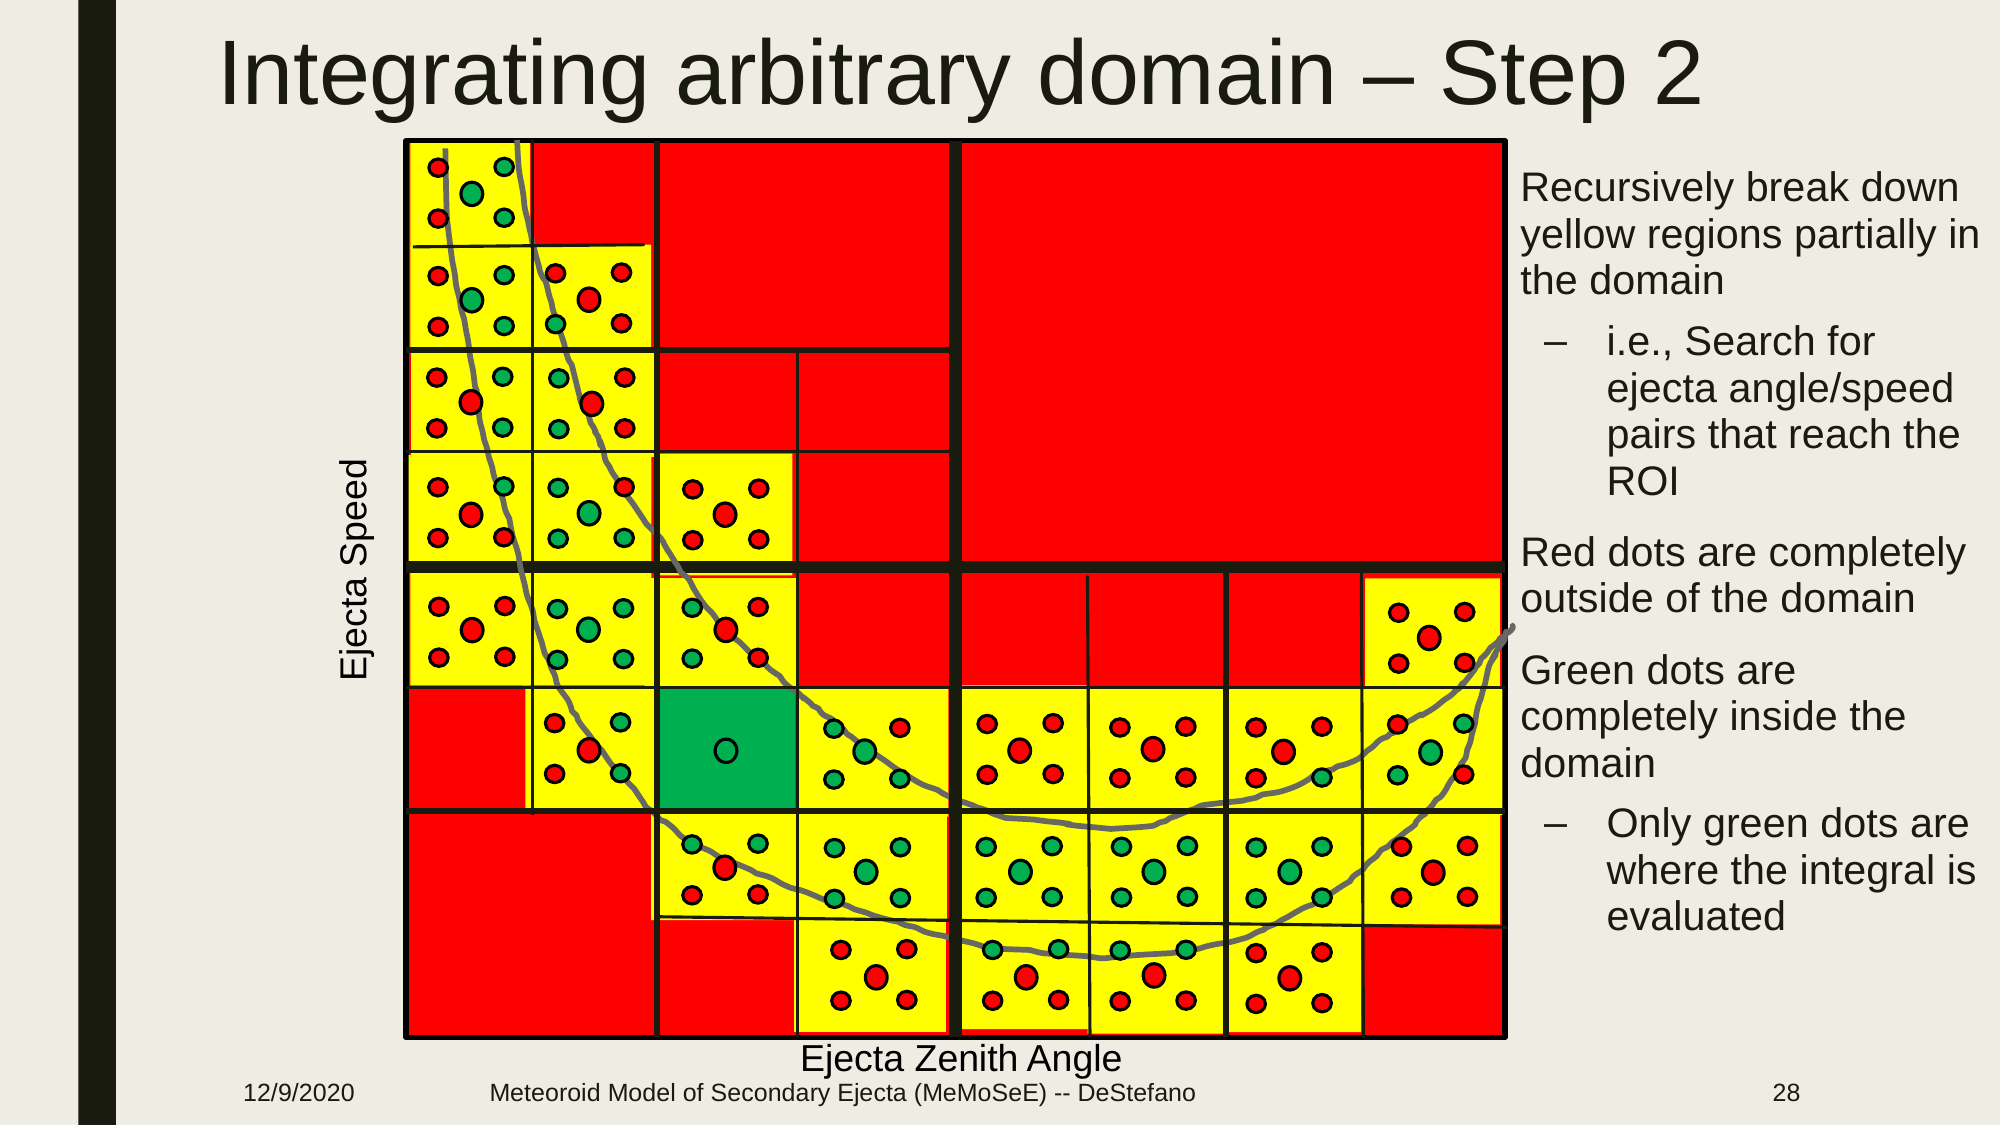

# Integrating arbitrary domain – Step 2

Recursively break down yellow regions partially in the domain
i.e., Search for ejecta angle/speed pairs that reach the ROI
Red dots are completely outside of the domain
Green dots are completely inside the domain
Only green dots are where the integral is evaluated

Ejecta Speed

Ejecta Zenith Angle
12/9/2020
Meteoroid Model of Secondary Ejecta (MeMoSeE) -- DeStefano
28